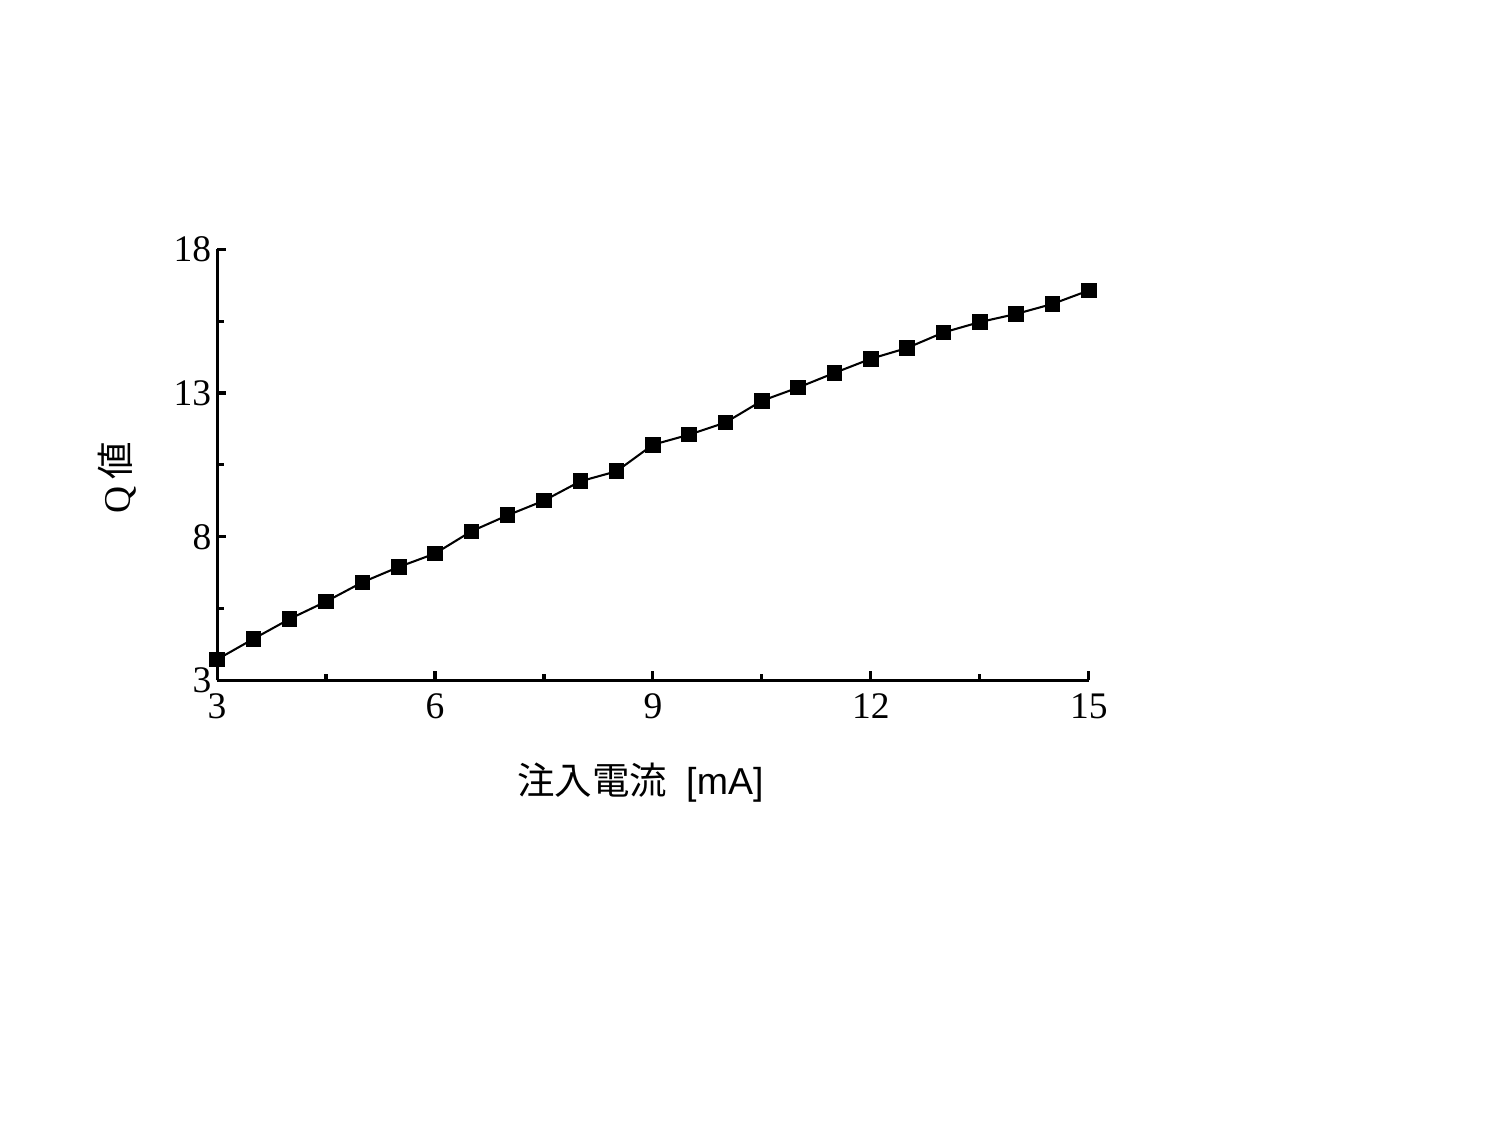

### Chart

| Category | Q |
|---|---|